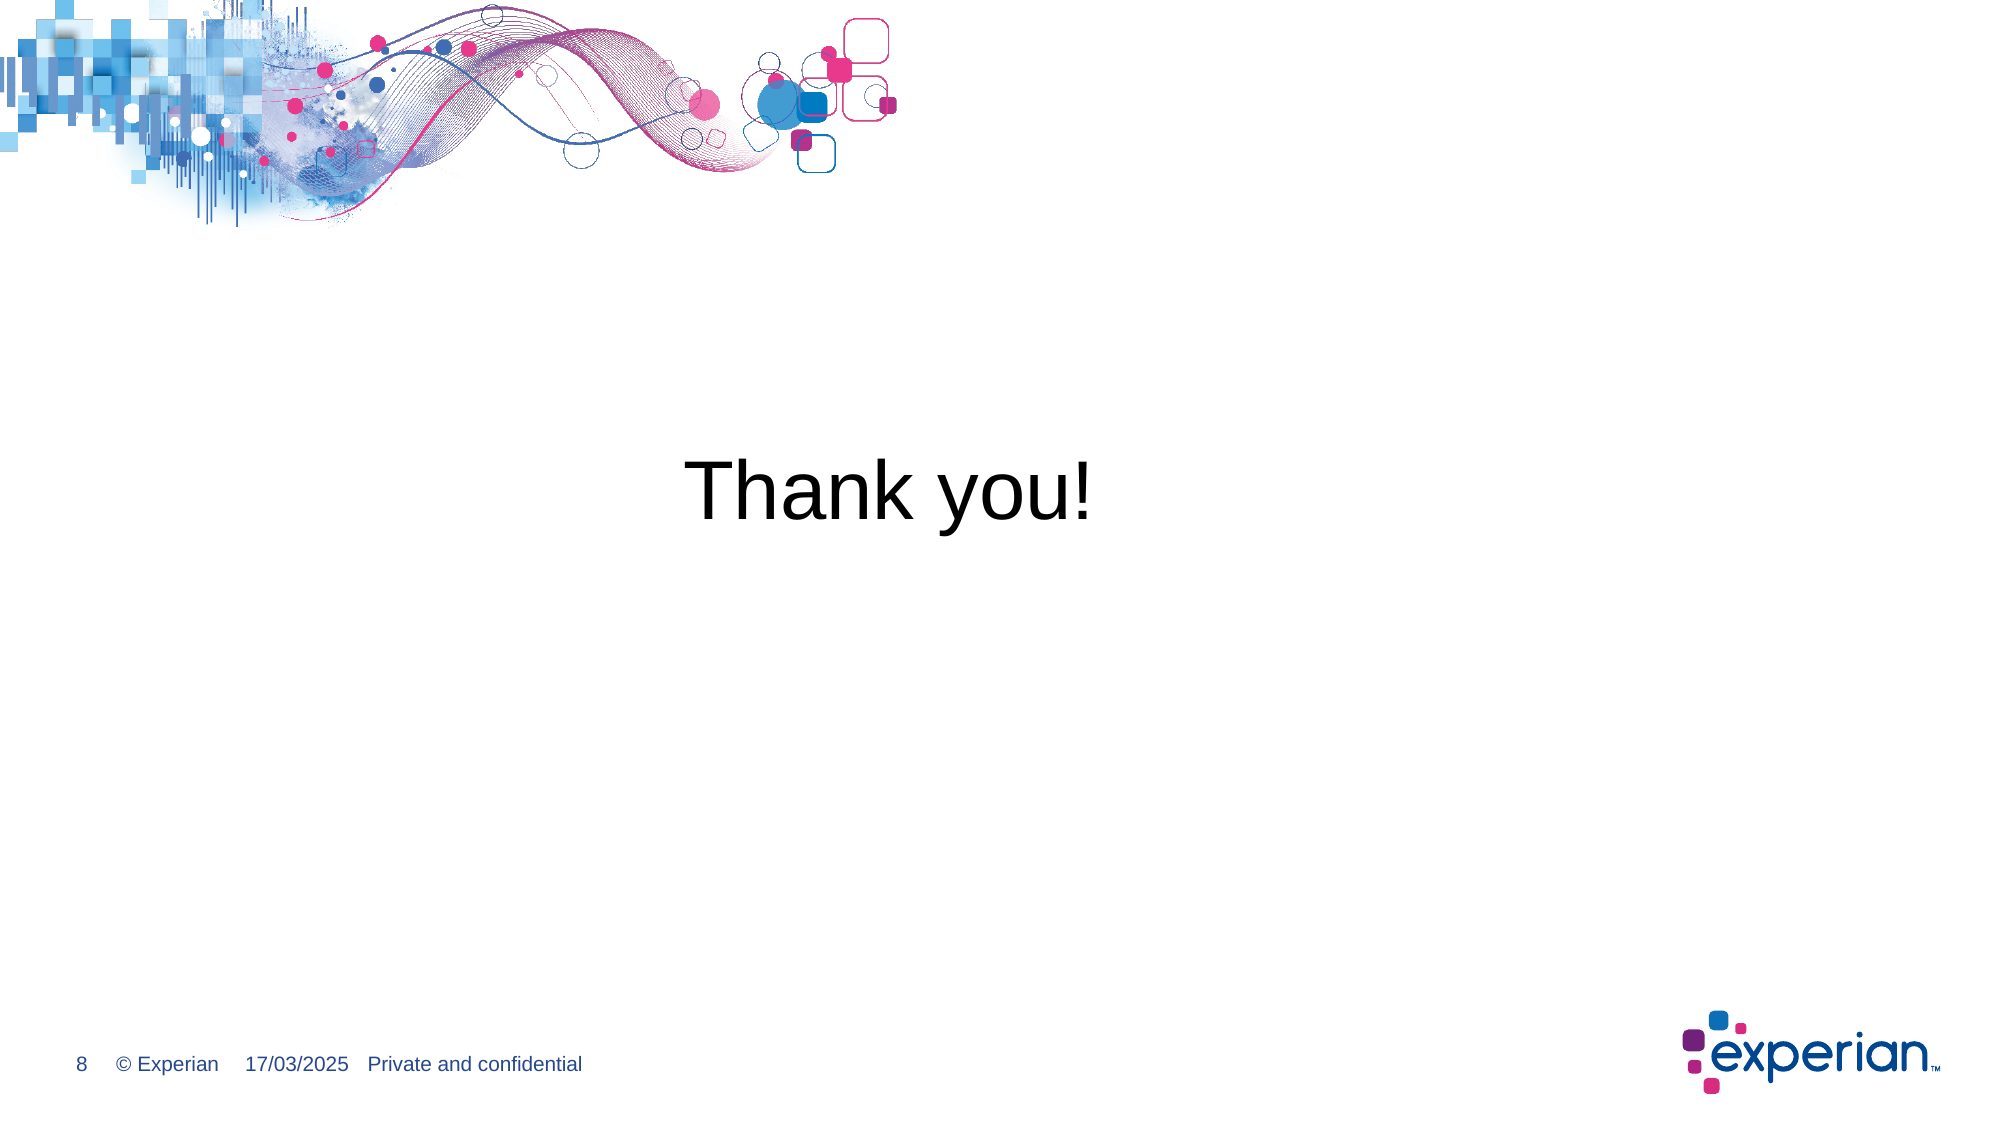

# Thank you!
17/03/2025
Private and confidential